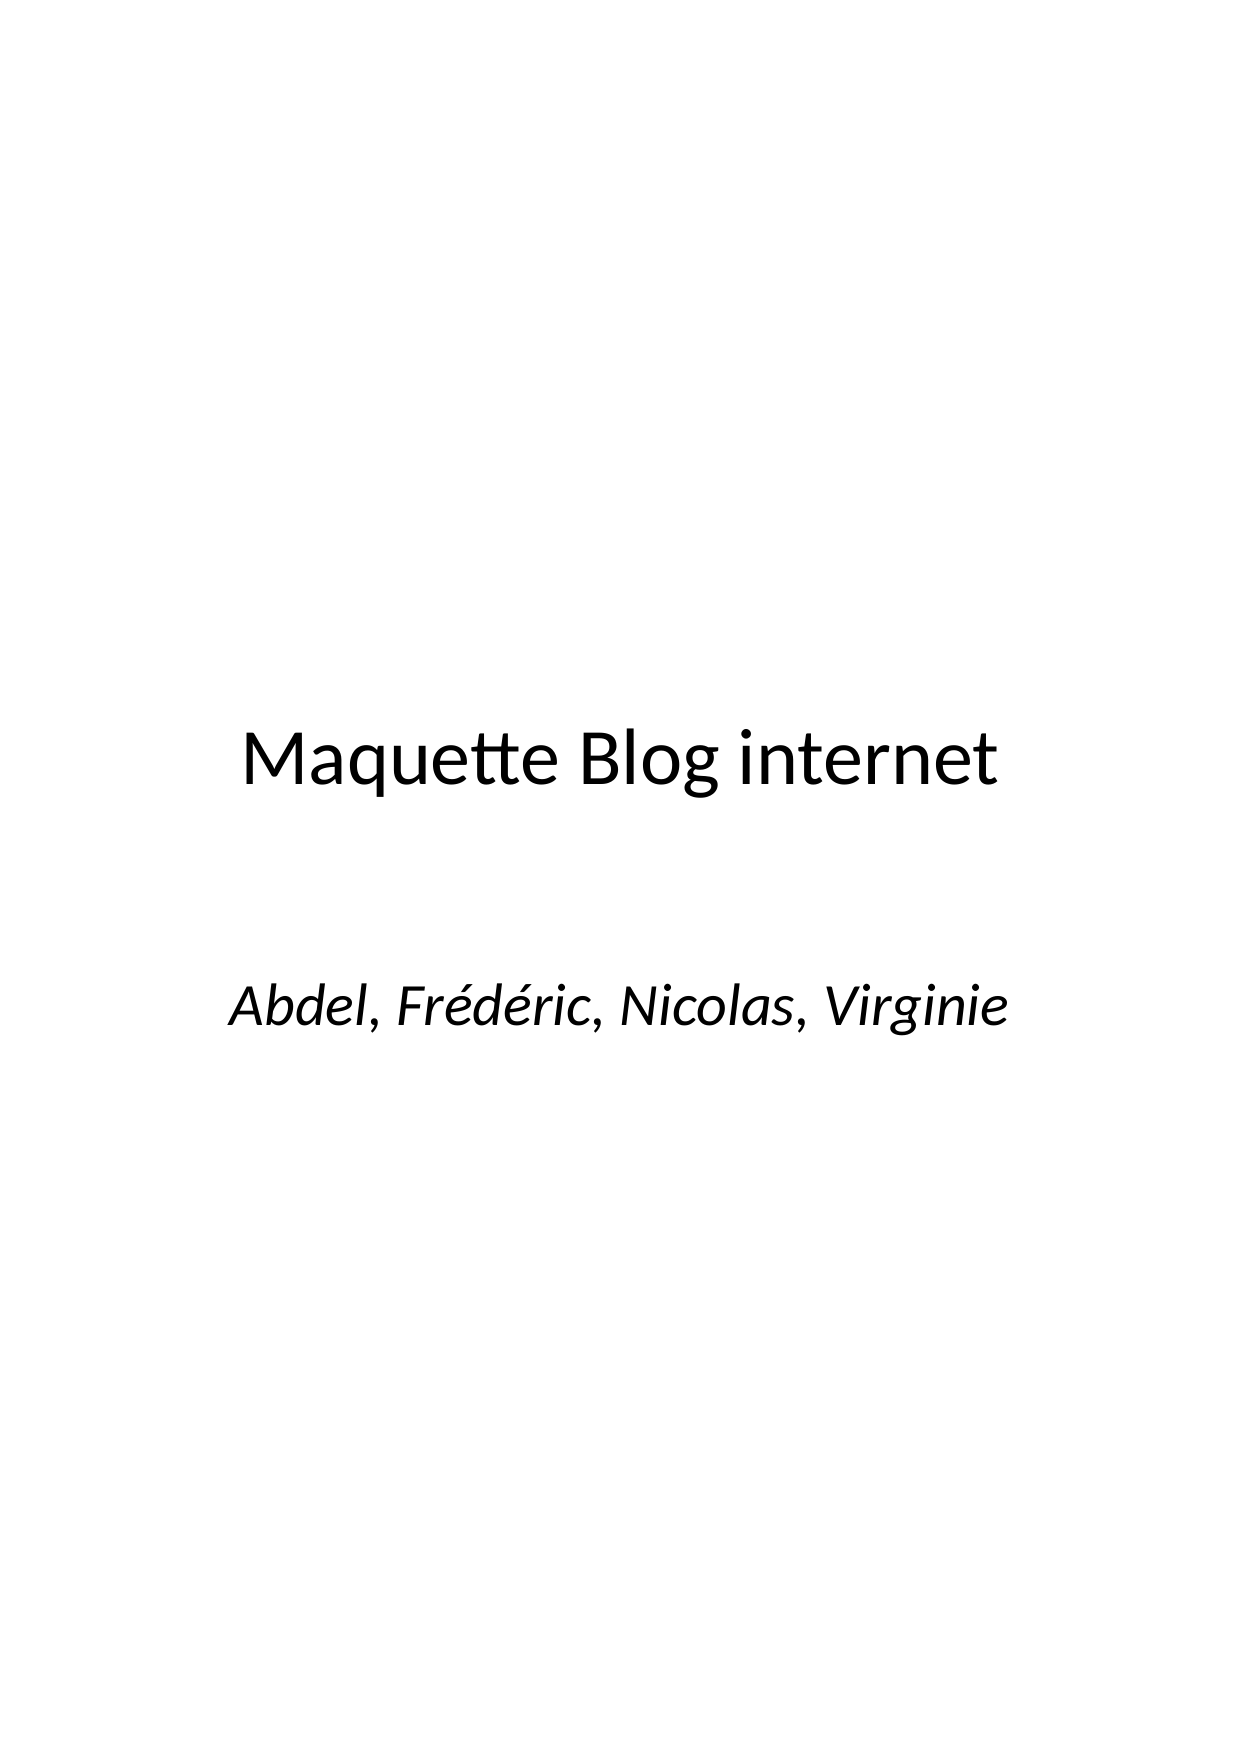

# Maquette Blog internet Abdel, Frédéric, Nicolas, Virginie